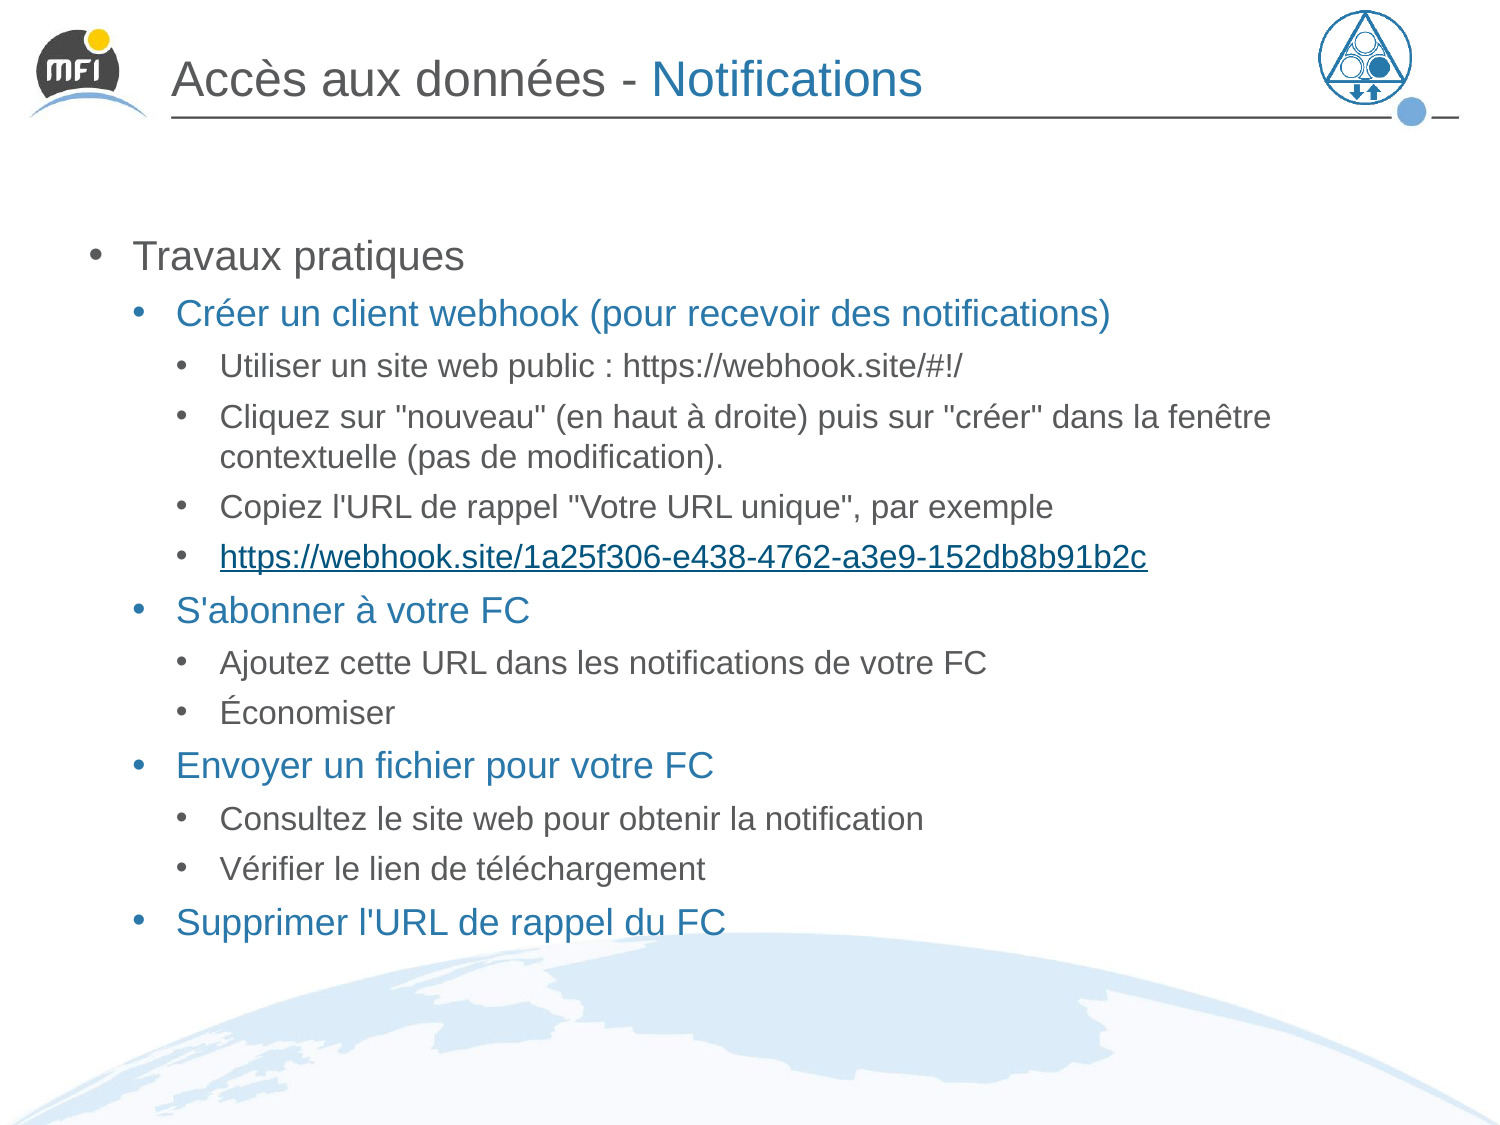

# Accès aux données - Notifications

Travaux pratiques
Créer un client webhook (pour recevoir des notifications)
Utiliser un site web public : https://webhook.site/#!/
Cliquez sur "nouveau" (en haut à droite) puis sur "créer" dans la fenêtre contextuelle (pas de modification).
Copiez l'URL de rappel "Votre URL unique", par exemple
https://webhook.site/1a25f306-e438-4762-a3e9-152db8b91b2c
S'abonner à votre FC
Ajoutez cette URL dans les notifications de votre FC
Économiser
Envoyer un fichier pour votre FC
Consultez le site web pour obtenir la notification
Vérifier le lien de téléchargement
Supprimer l'URL de rappel du FC